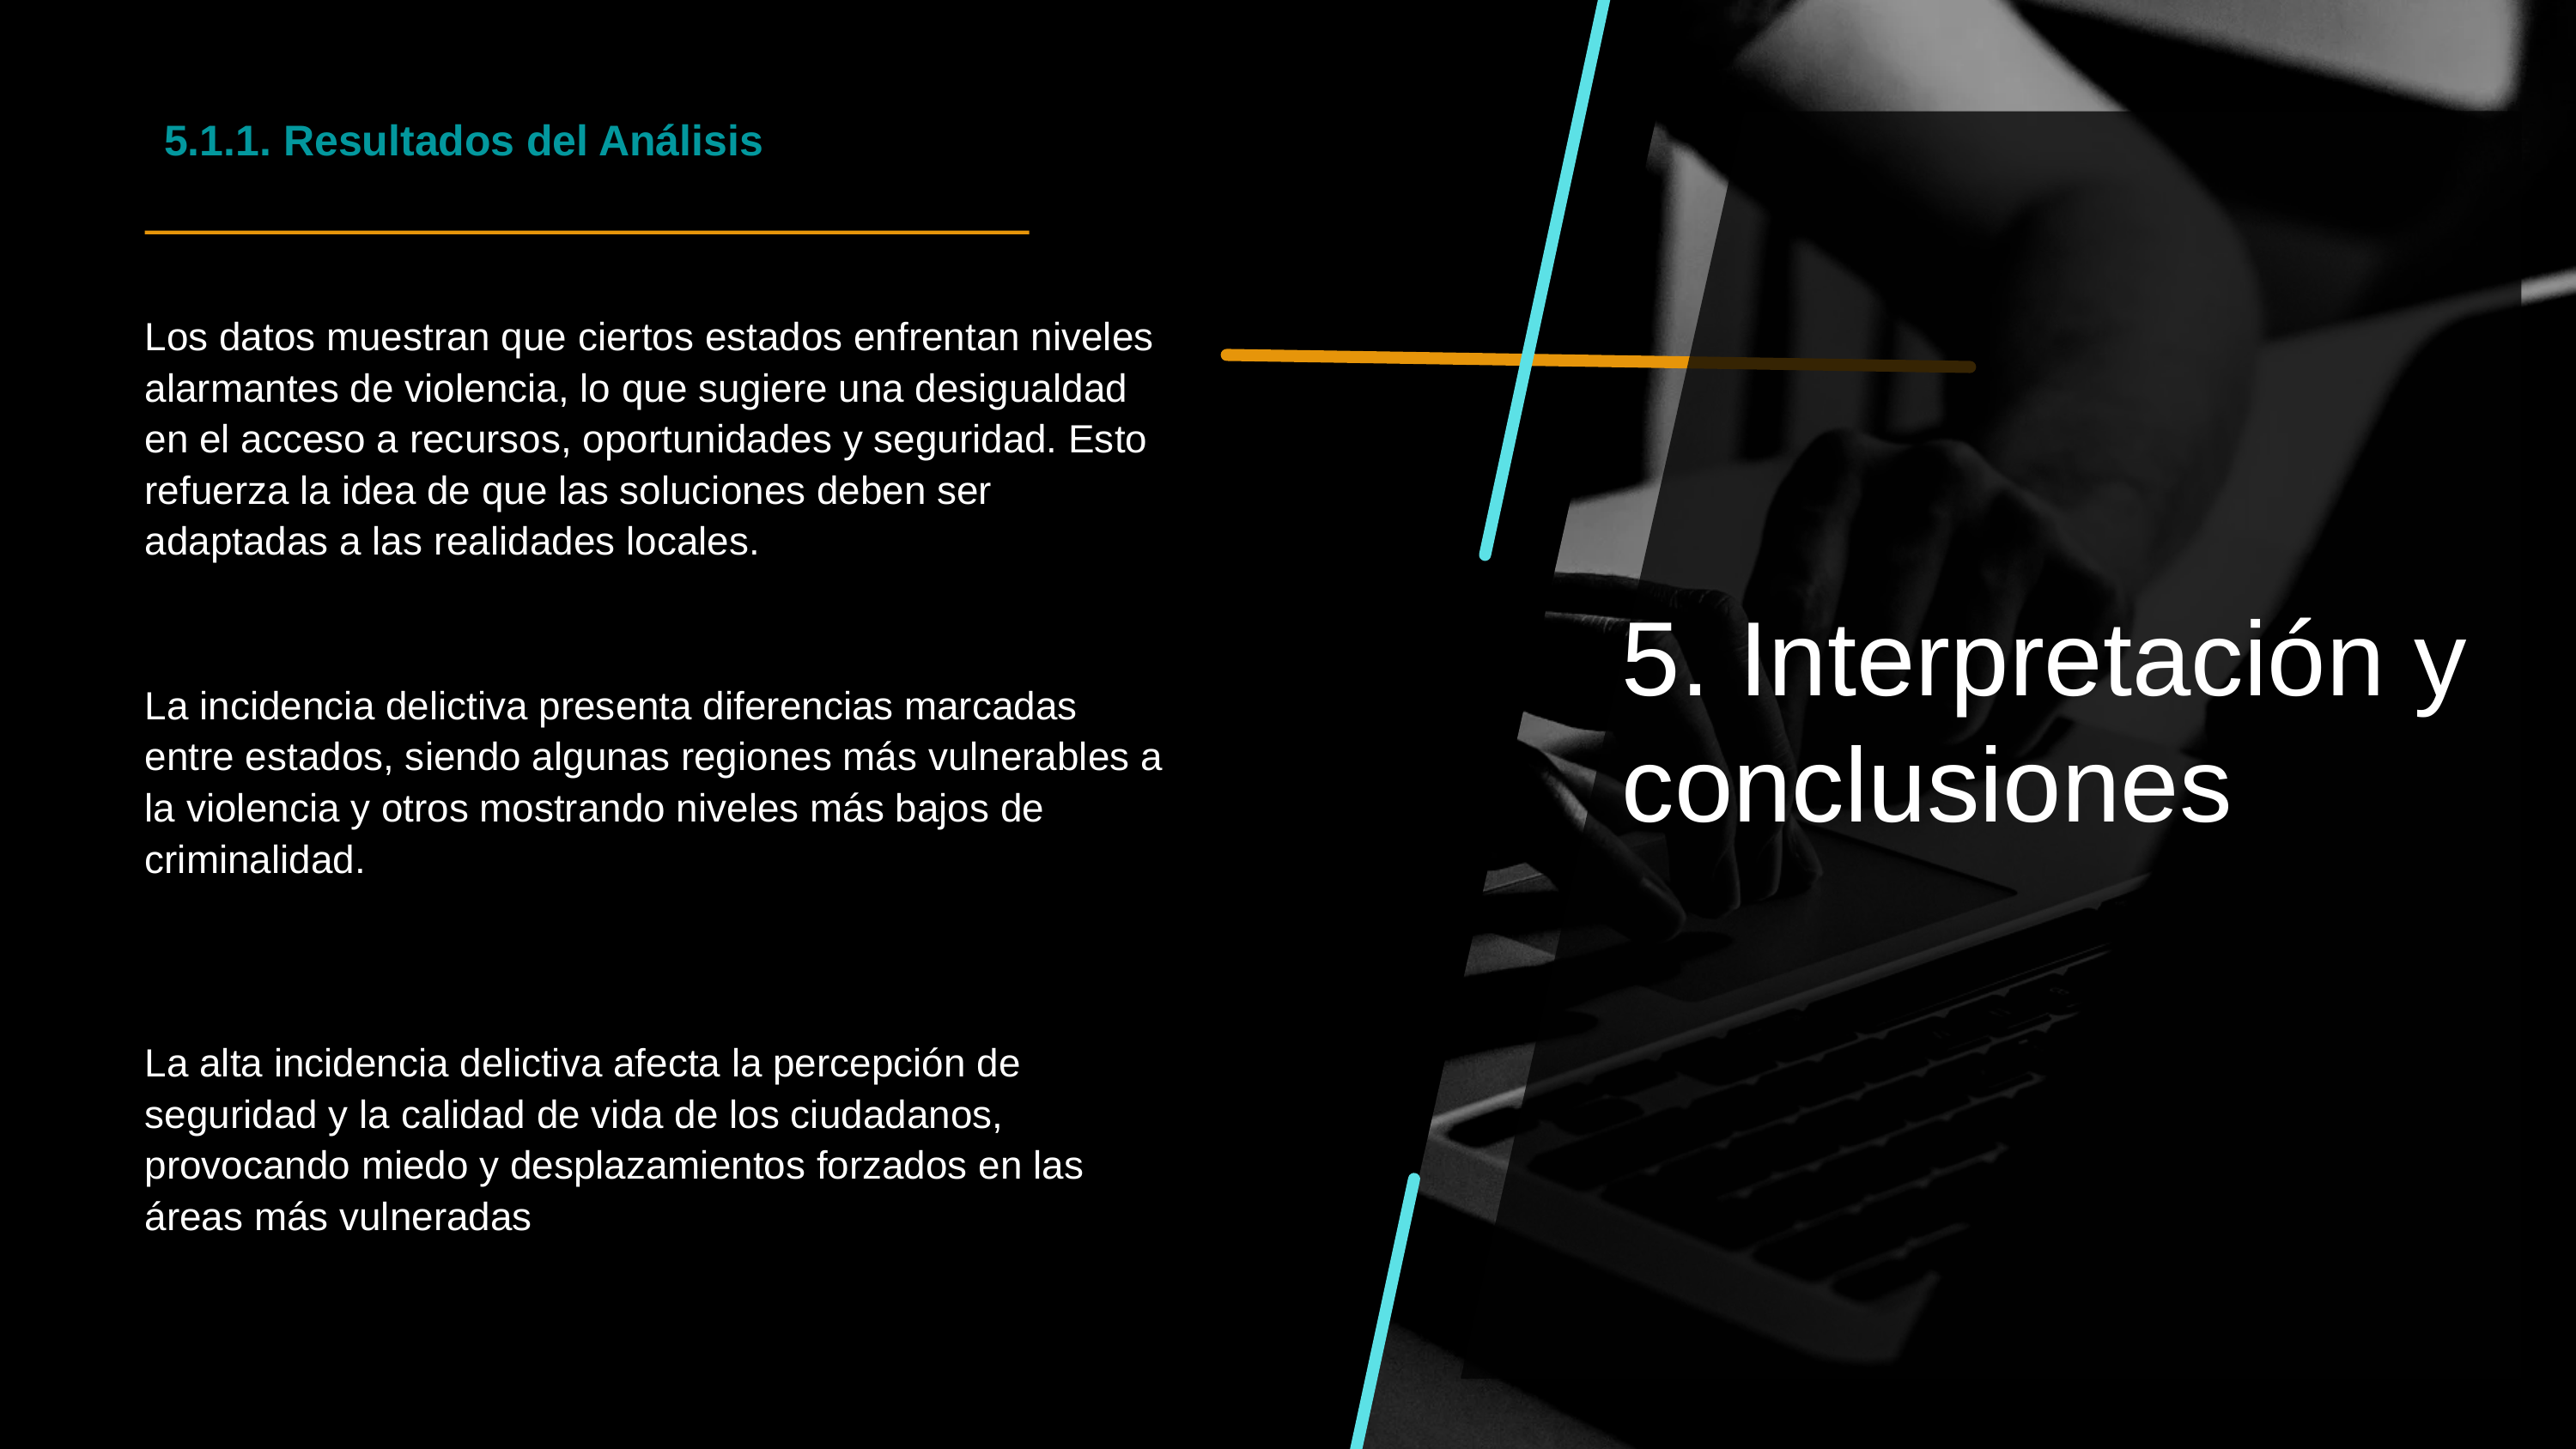

5.1.1. Resultados del Análisis

Los datos muestran que ciertos estados enfrentan niveles alarmantes de violencia, lo que sugiere una desigualdad en el acceso a recursos, oportunidades y seguridad. Esto refuerza la idea de que las soluciones deben ser adaptadas a las realidades locales.

5. Interpretación y conclusiones
La incidencia delictiva presenta diferencias marcadas entre estados, siendo algunas regiones más vulnerables a la violencia y otros mostrando niveles más bajos de criminalidad.
La alta incidencia delictiva afecta la percepción de seguridad y la calidad de vida de los ciudadanos, provocando miedo y desplazamientos forzados en las áreas más vulneradas